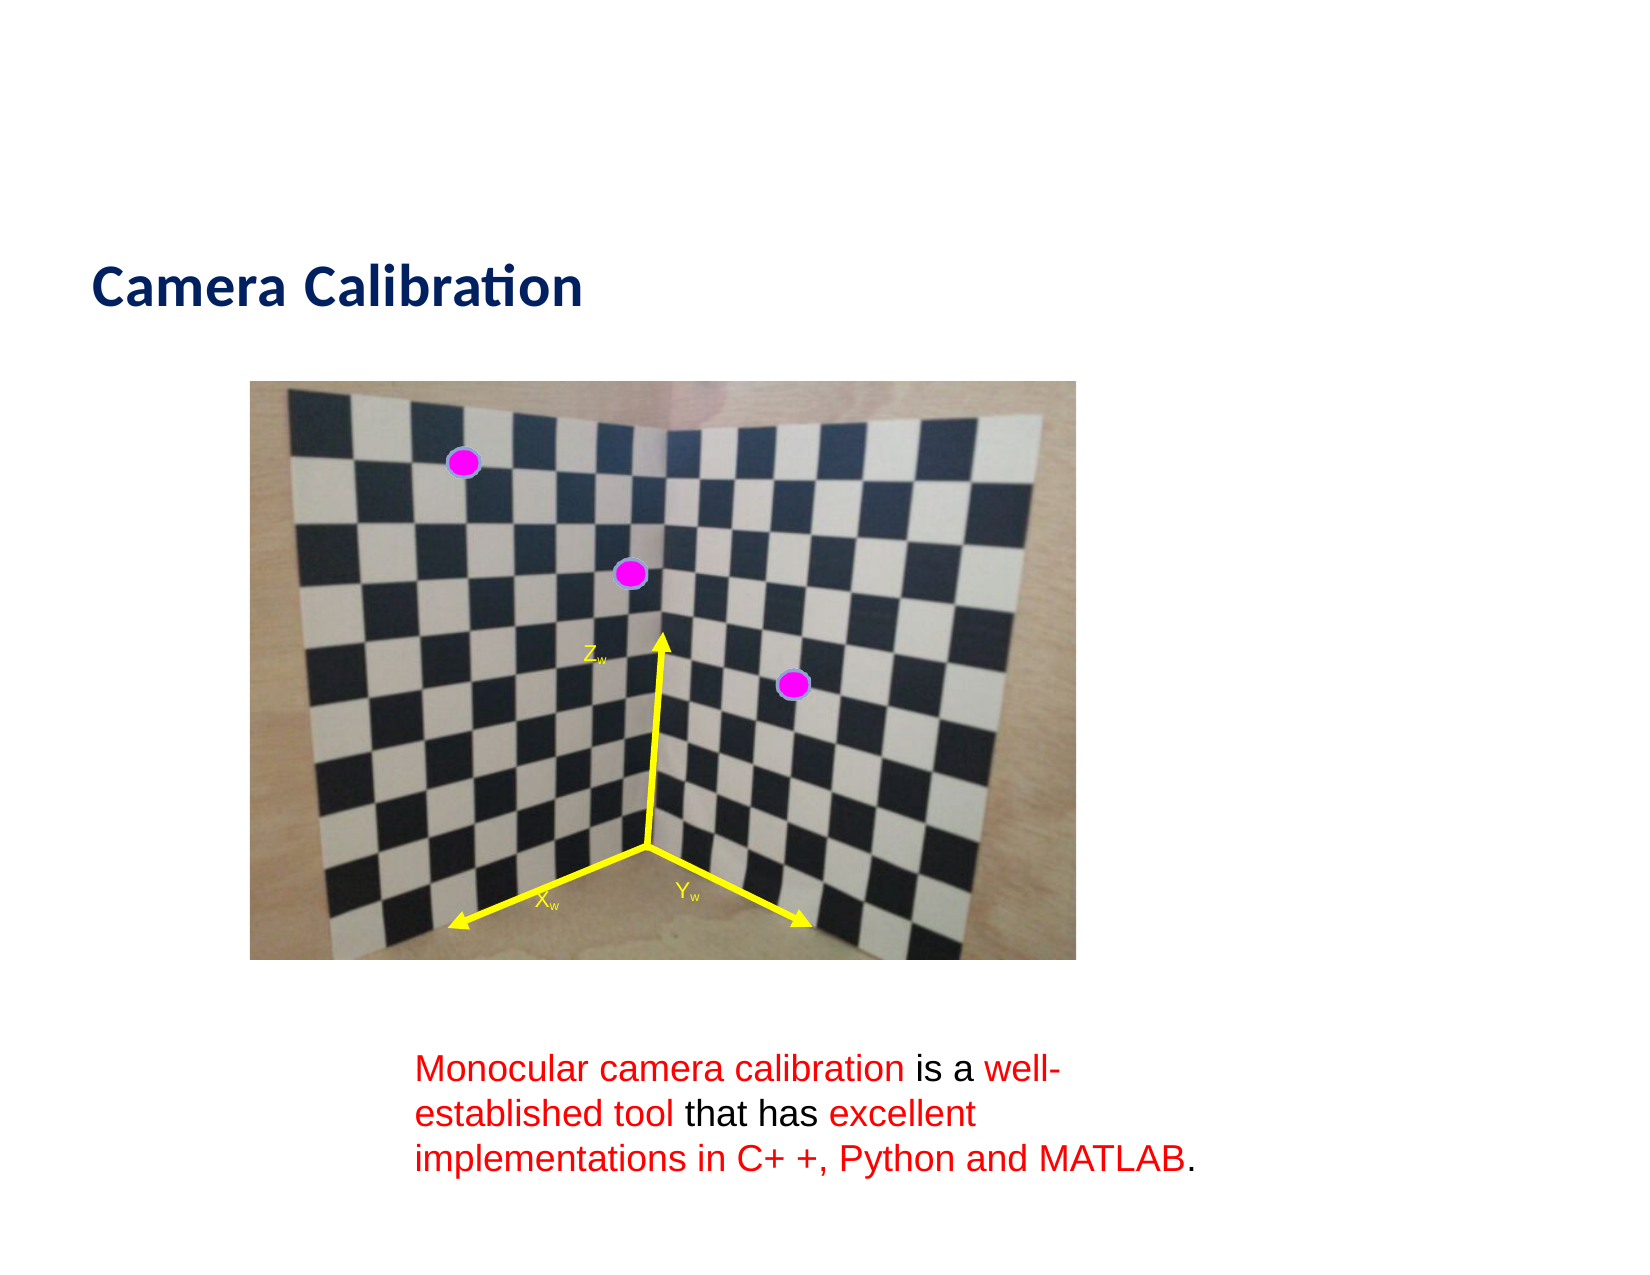

# Camera Calibration

Zw
Yw
Xw
Monocular camera calibration is a well-established tool that has excellent implementations in C+ +, Python and MATLAB.